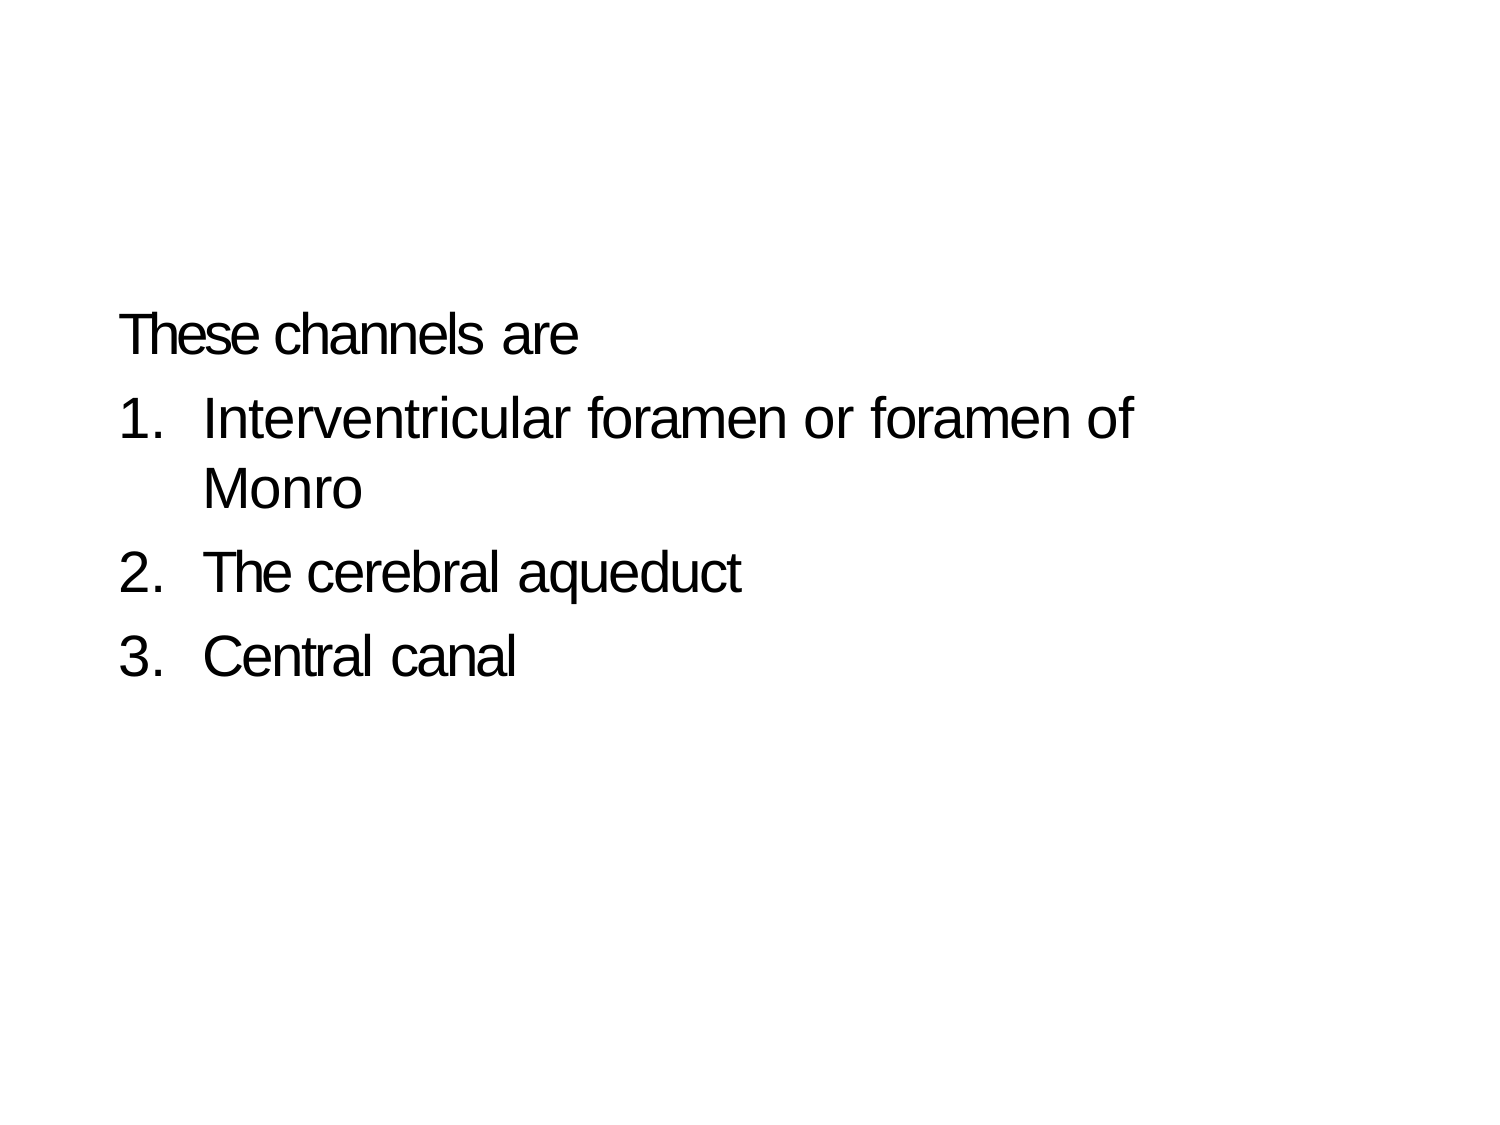

These channels are
Interventricular foramen or foramen of Monro
The cerebral aqueduct
Central canal